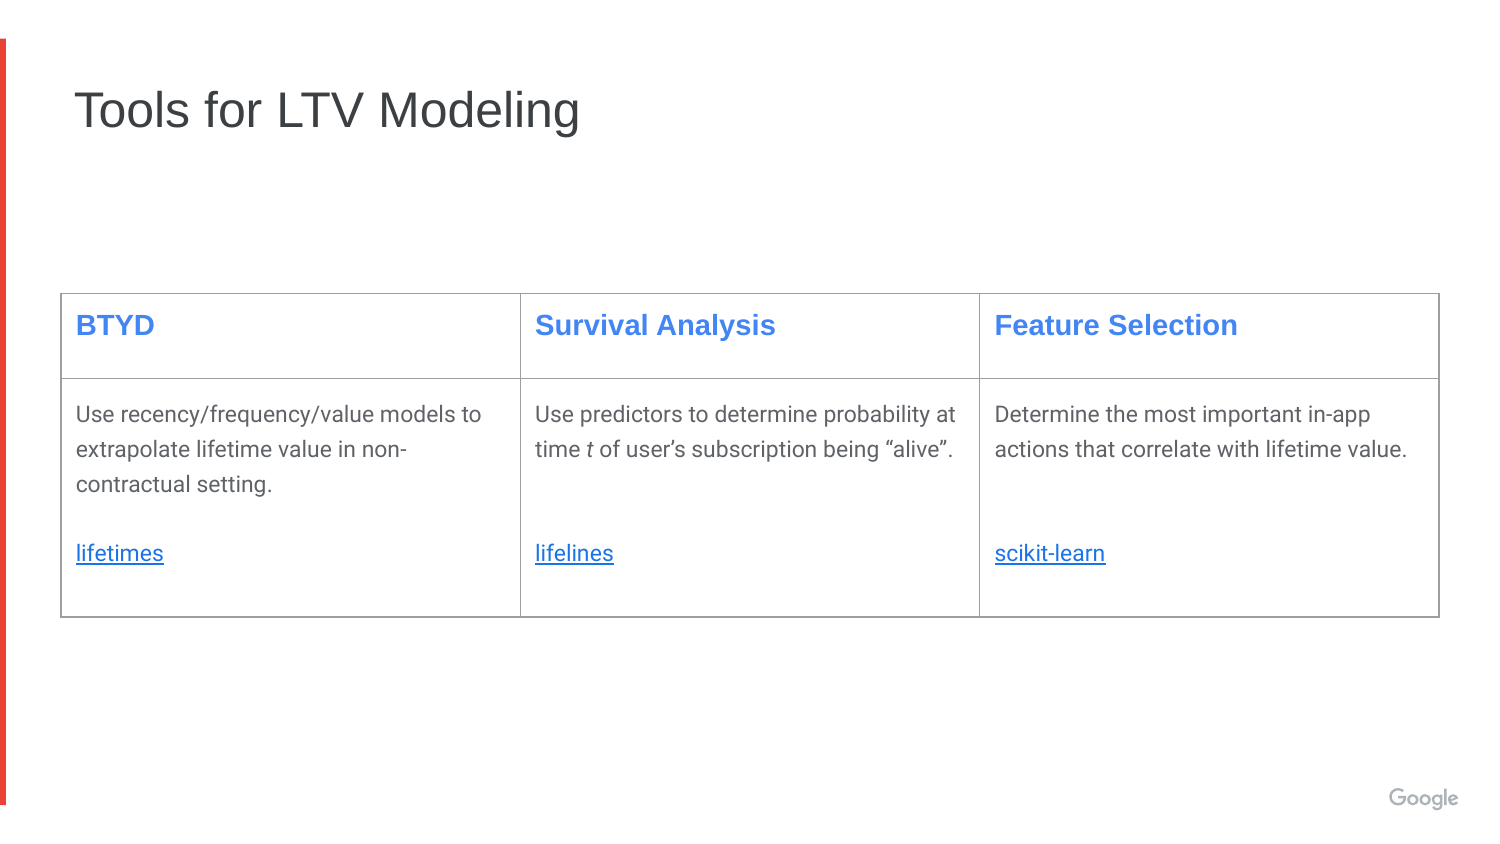

Tools for LTV Modeling
| BTYD | Survival Analysis | Feature Selection |
| --- | --- | --- |
| Use recency/frequency/value models to extrapolate lifetime value in non-contractual setting. lifetimes | Use predictors to determine probability at time t of user’s subscription being “alive”. lifelines | Determine the most important in-app actions that correlate with lifetime value. scikit-learn |